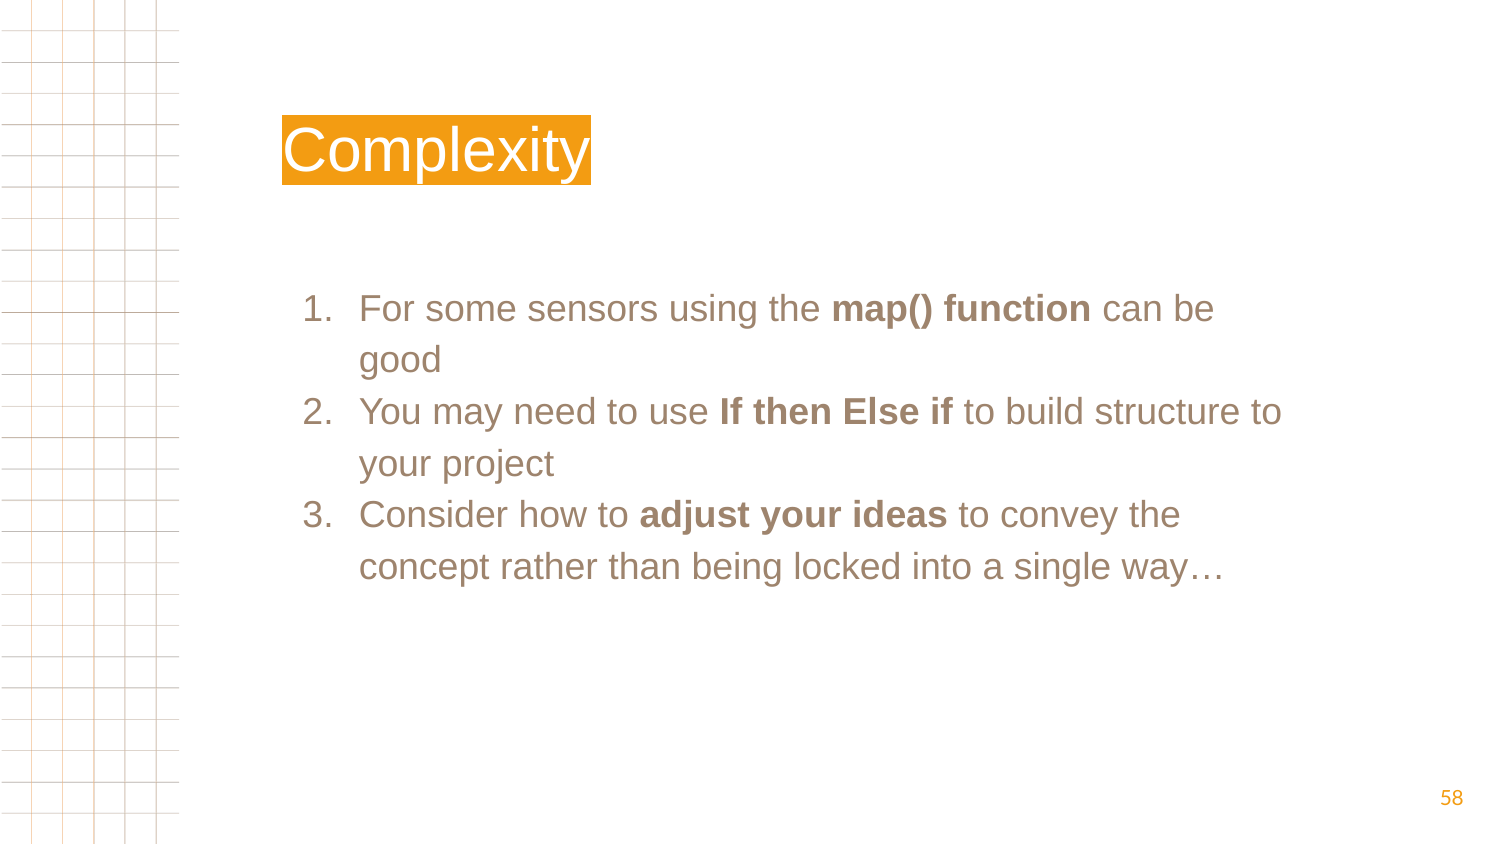

# Complexity
For some sensors using the map() function can be good
You may need to use If then Else if to build structure to your project
Consider how to adjust your ideas to convey the concept rather than being locked into a single way…

58